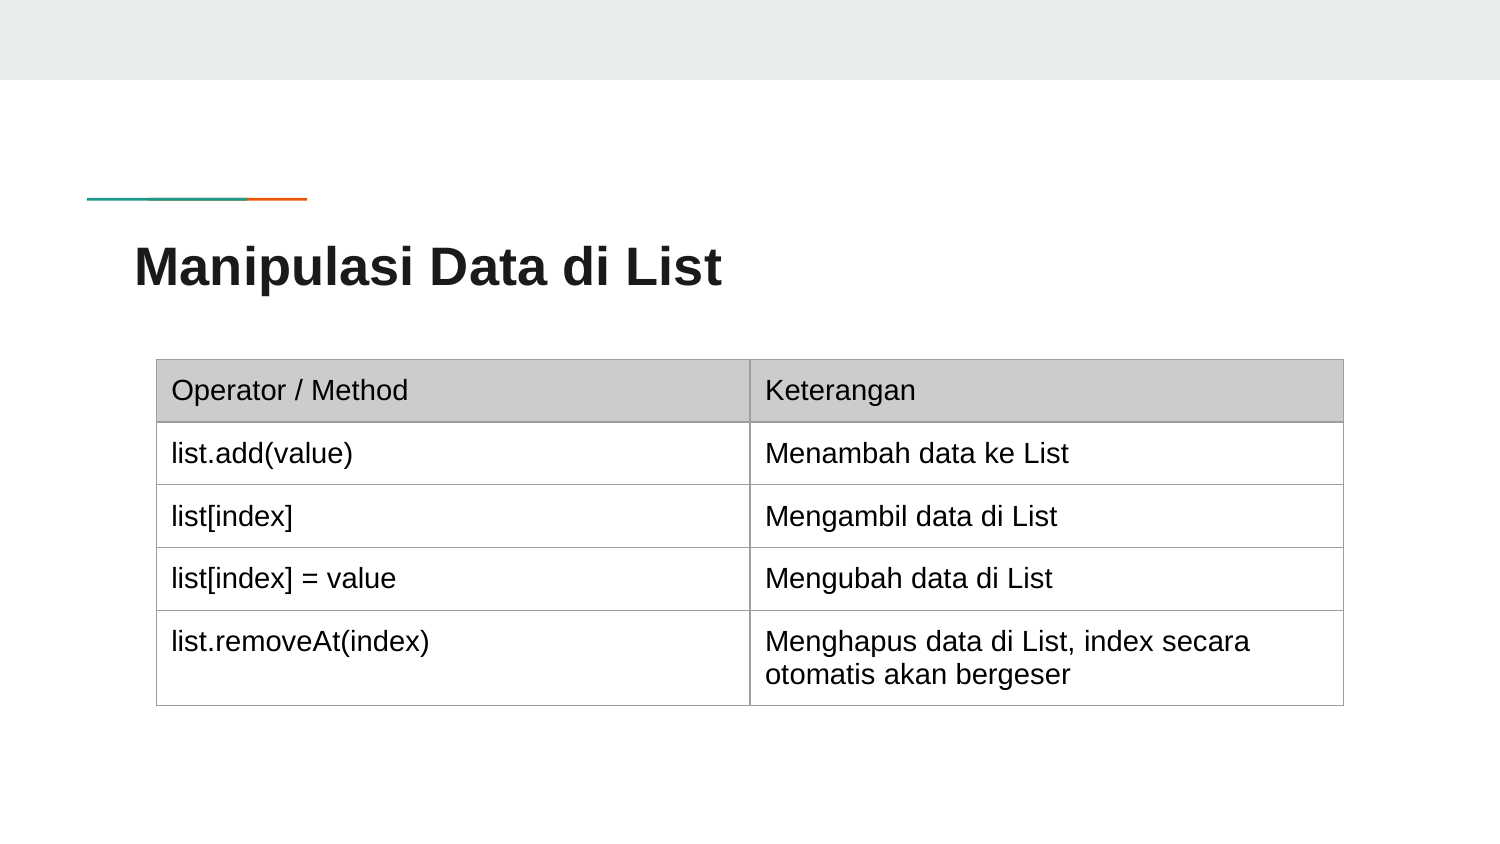

# Manipulasi Data di List
| Operator / Method | Keterangan |
| --- | --- |
| list.add(value) | Menambah data ke List |
| list[index] | Mengambil data di List |
| list[index] = value | Mengubah data di List |
| list.removeAt(index) | Menghapus data di List, index secara otomatis akan bergeser |